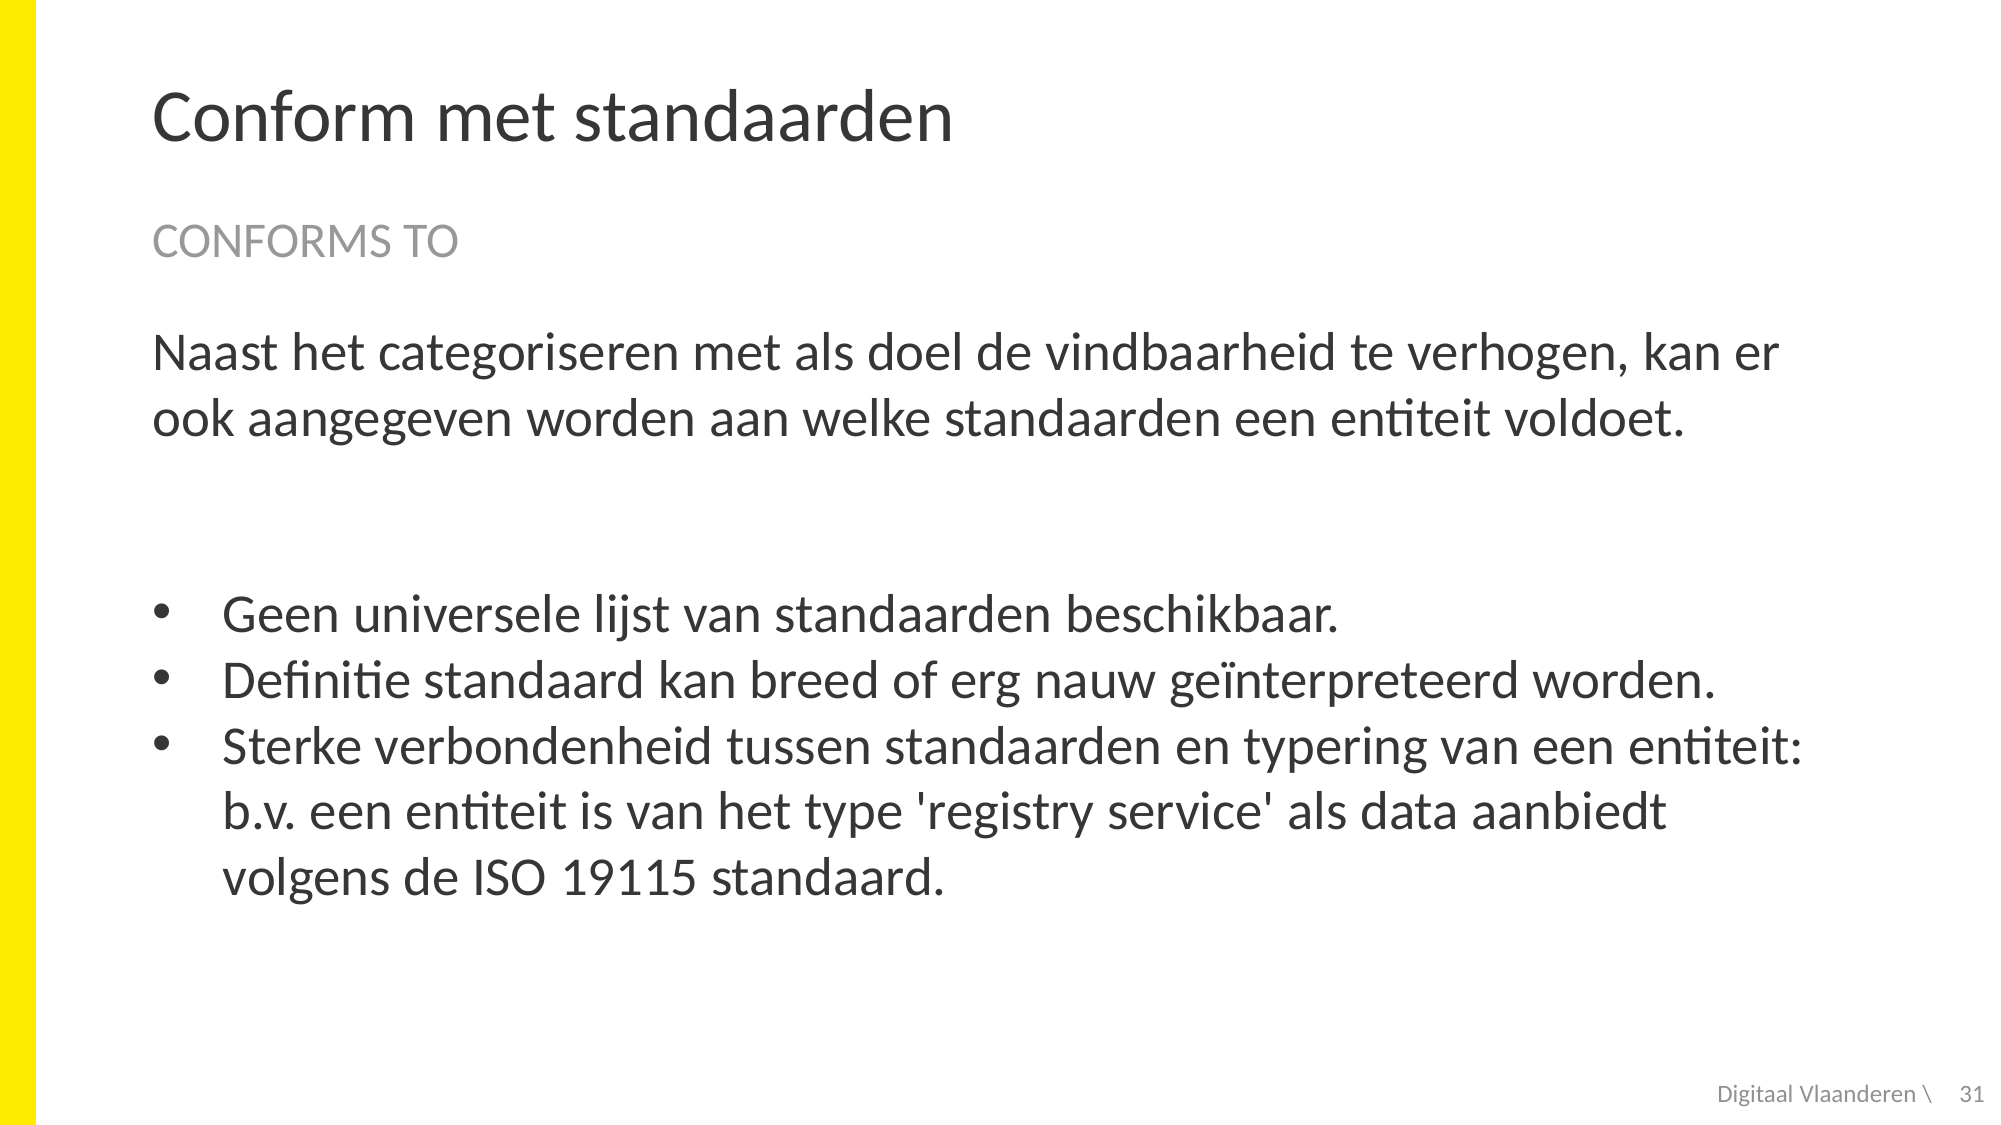

# Conform met standaarden
Conforms To
Naast het categoriseren met als doel de vindbaarheid te verhogen, kan er ook aangegeven worden aan welke standaarden een entiteit voldoet.

Geen universele lijst van standaarden beschikbaar.
Definitie standaard kan breed of erg nauw geïnterpreteerd worden.
Sterke verbondenheid tussen standaarden en typering van een entiteit:
b.v. een entiteit is van het type 'registry service' als data aanbiedt volgens de ISO 19115 standaard.

Digitaal Vlaanderen \
31